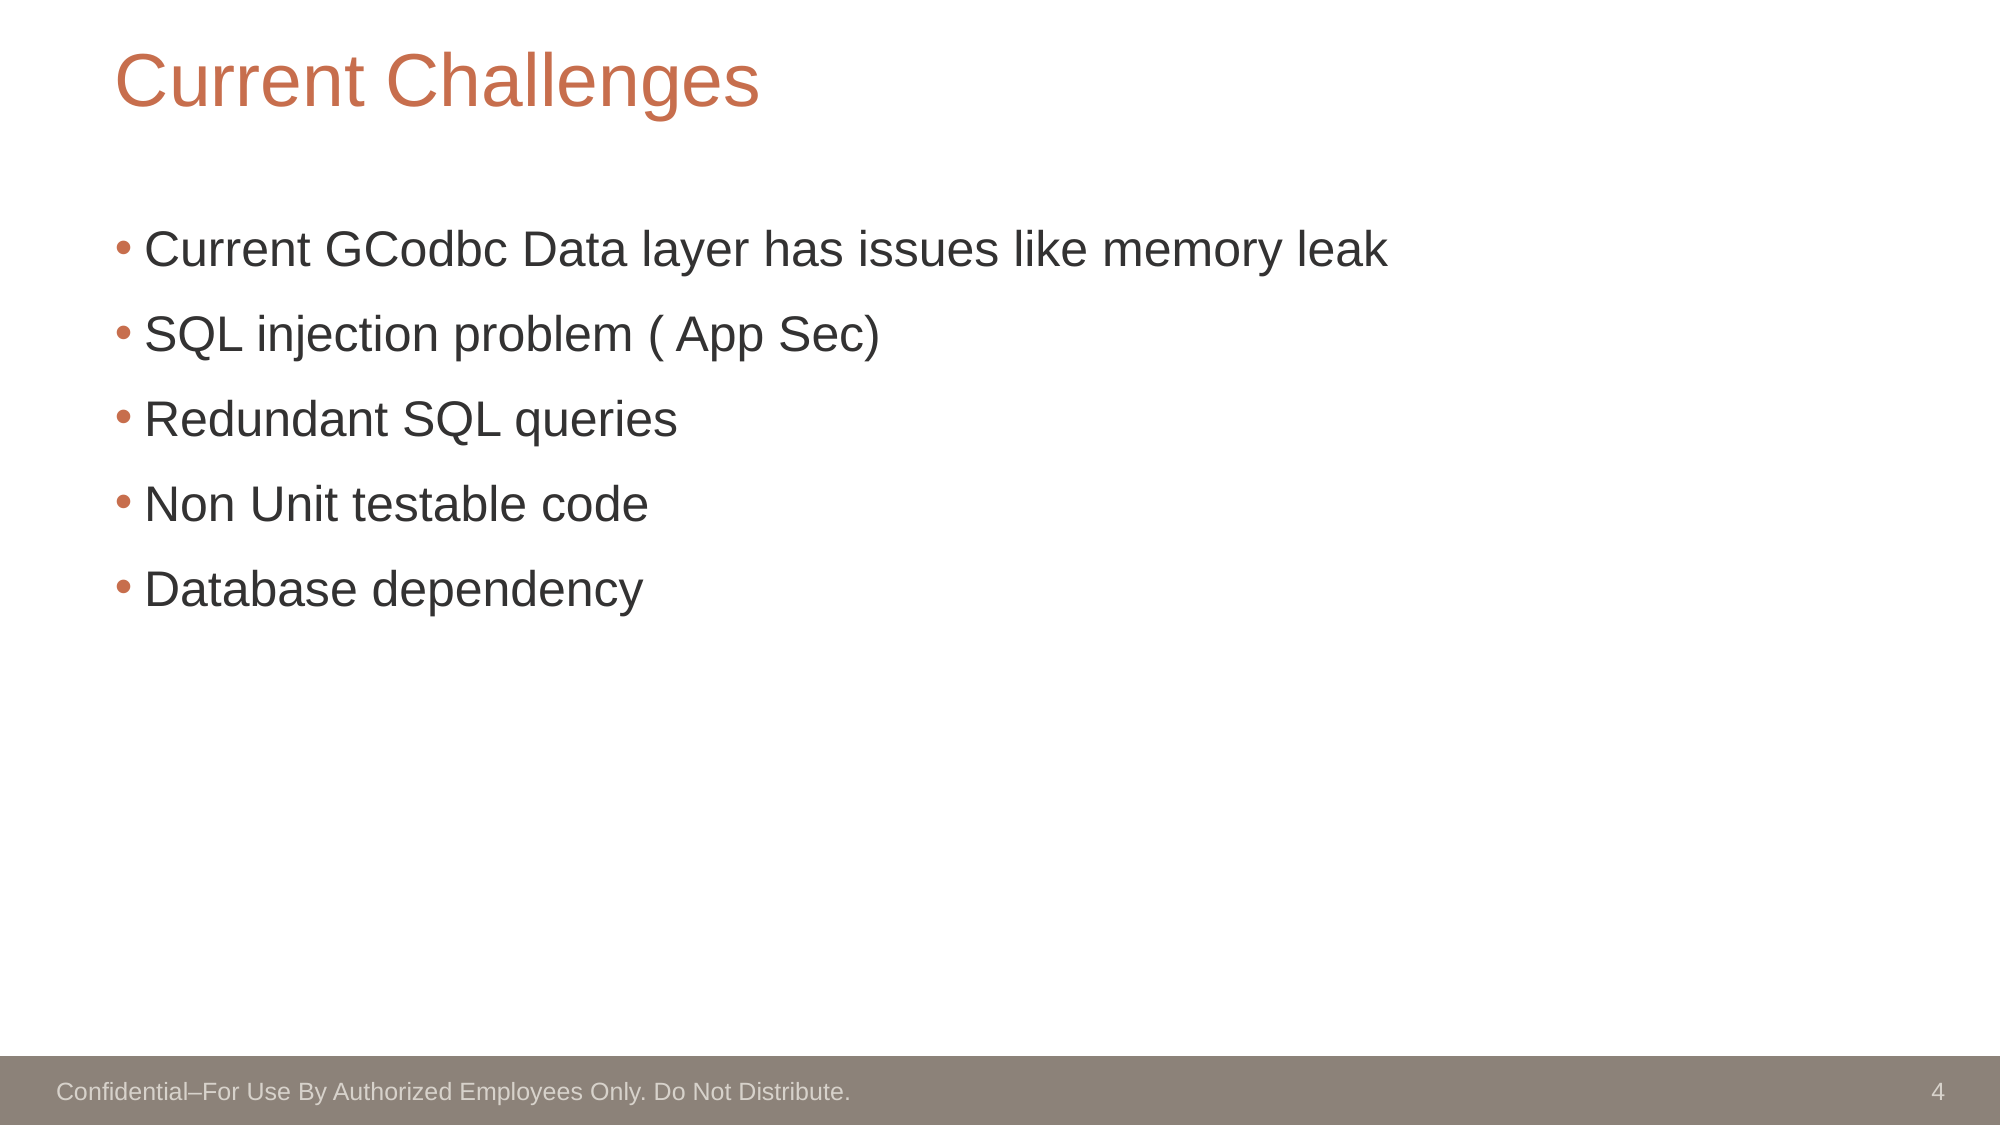

# Current Challenges
Current GCodbc Data layer has issues like memory leak
SQL injection problem ( App Sec)
Redundant SQL queries
Non Unit testable code
Database dependency